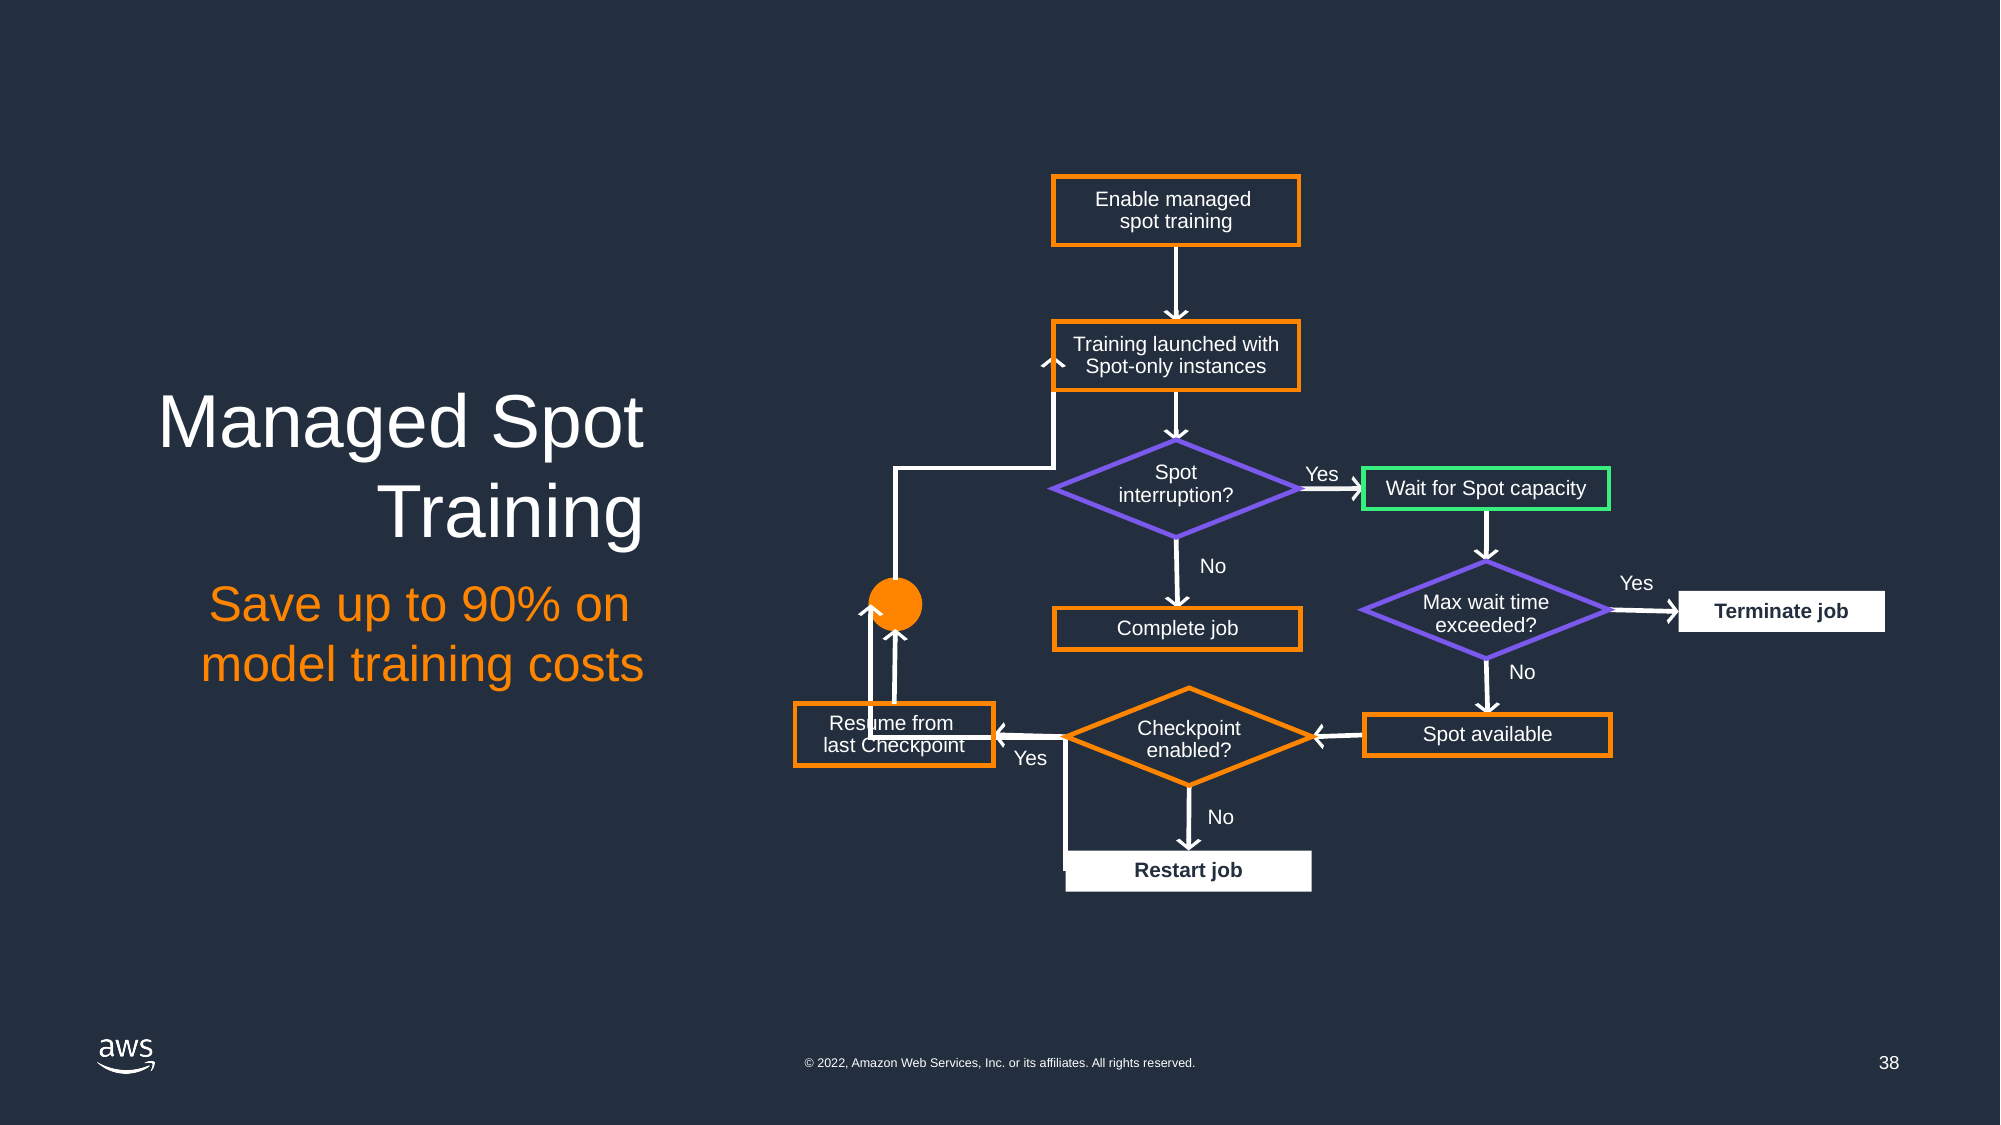

Enable managed
spot training
Training launched with Spot-only instances
Spot interruption?
Yes
Wait for Spot capacity
No
Max wait time
exceeded?
Yes

Terminate job
Complete job
No
Checkpoint enabled?
Resume from
last Checkpoint
Spot available
Yes
No
Restart job
Managed Spot Training
Save up to 90% on
model training costs

38